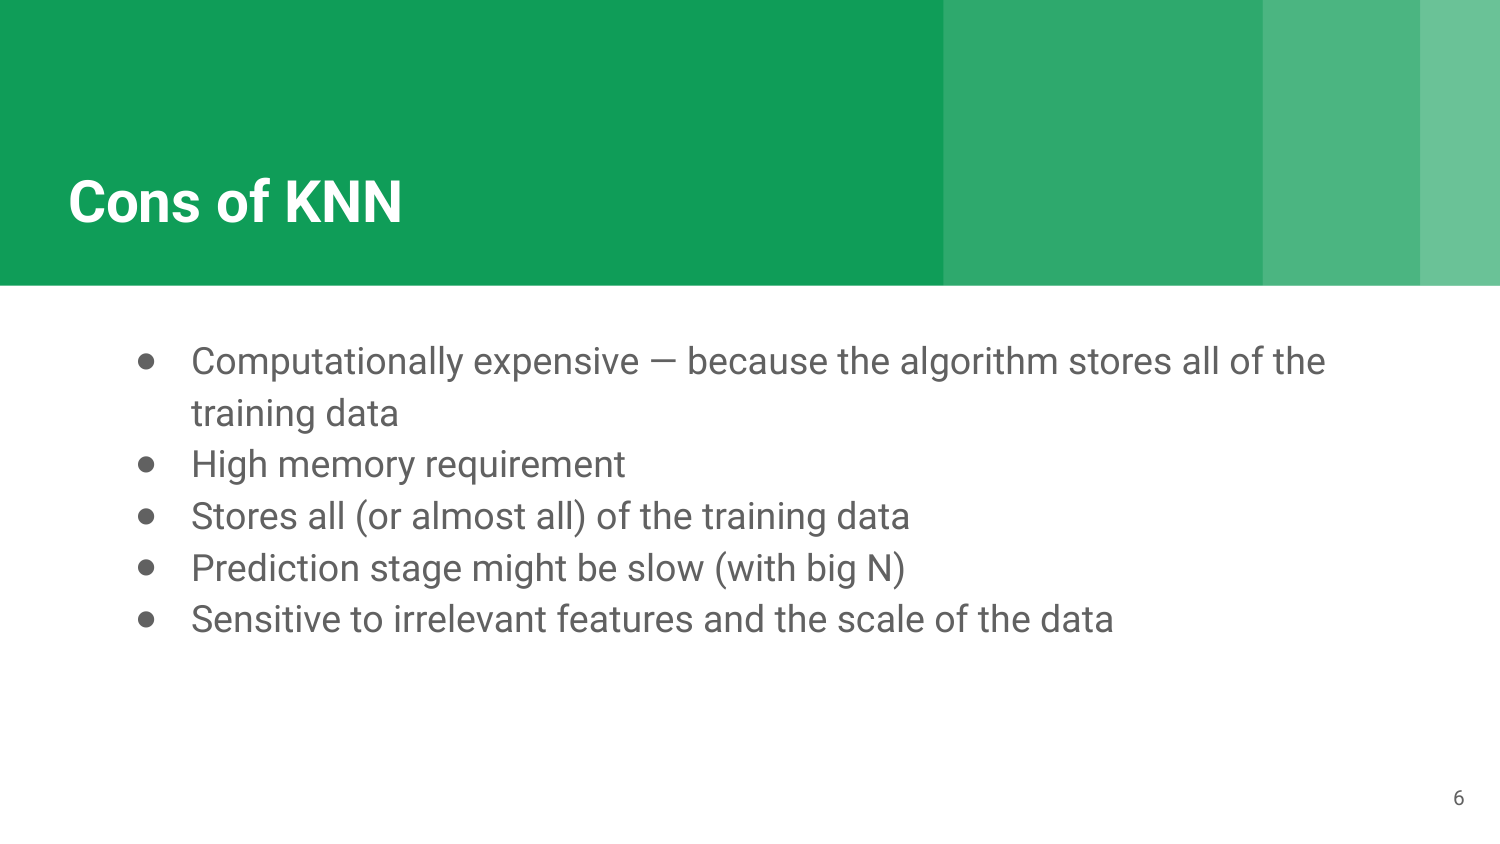

# Cons of KNN
Computationally expensive — because the algorithm stores all of the training data
High memory requirement
Stores all (or almost all) of the training data
Prediction stage might be slow (with big N)
Sensitive to irrelevant features and the scale of the data

6